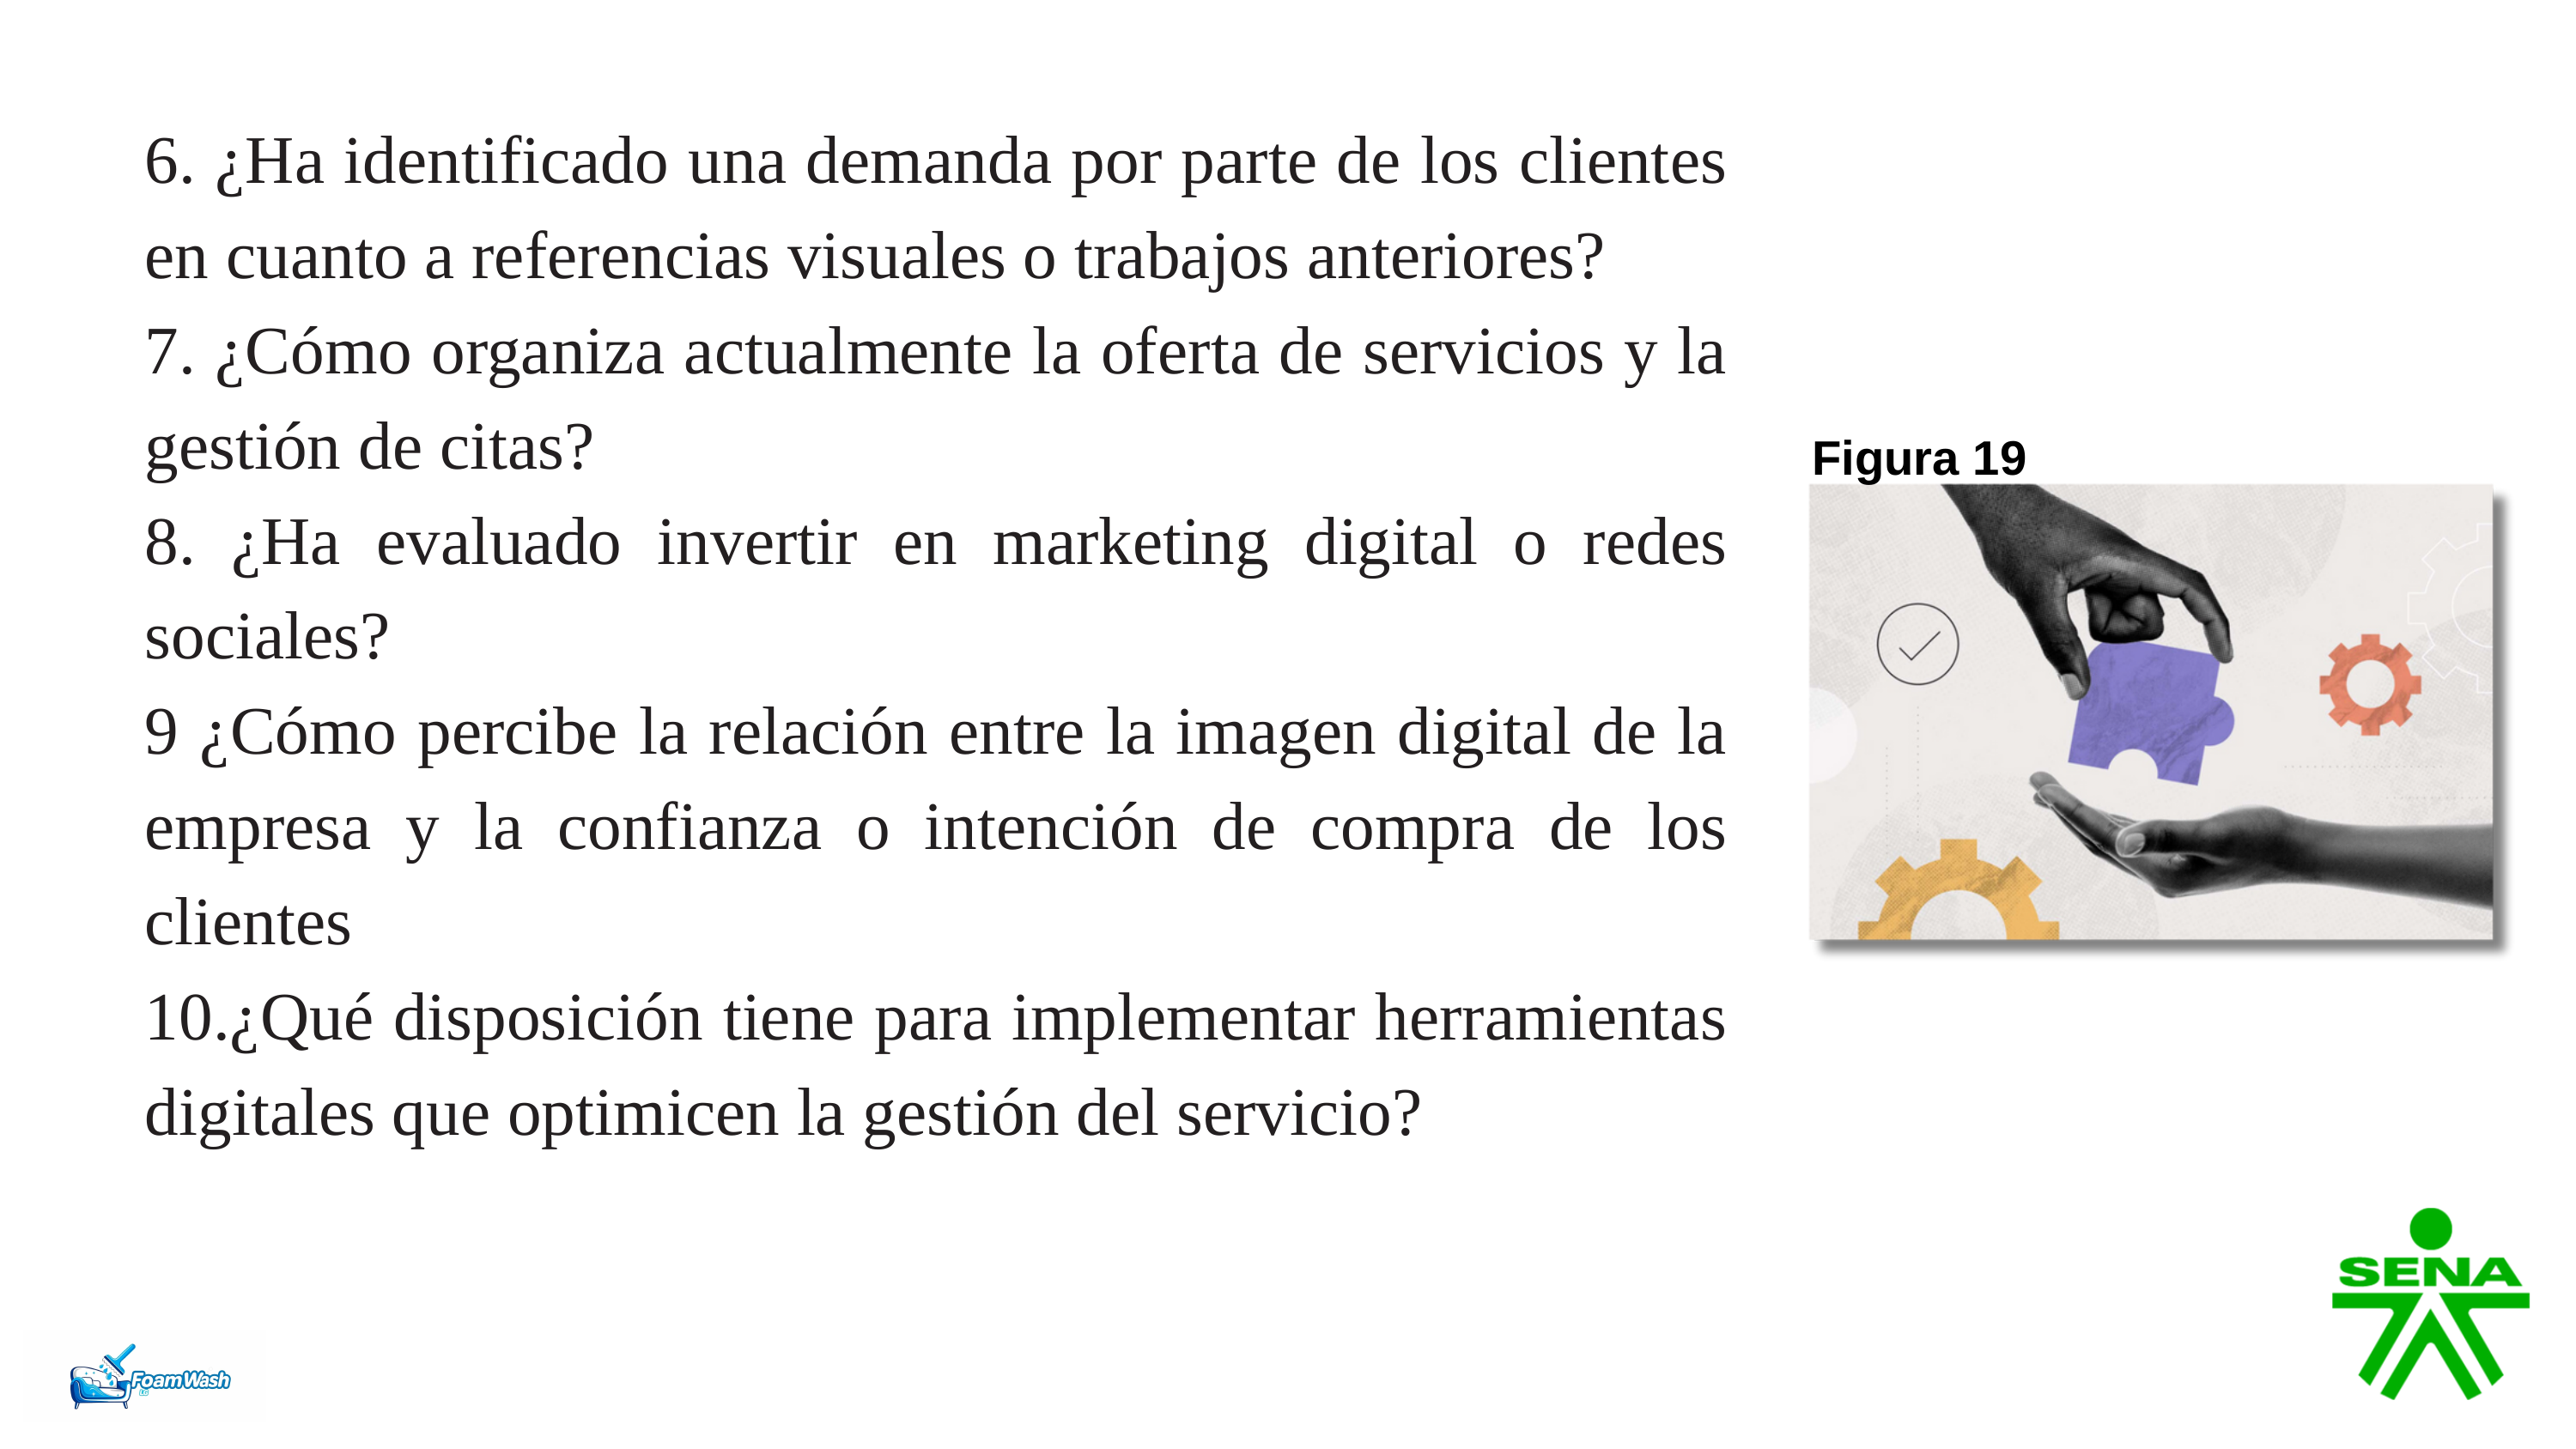

6. ¿Ha identificado una demanda por parte de los clientes en cuanto a referencias visuales o trabajos anteriores?
7. ¿Cómo organiza actualmente la oferta de servicios y la gestión de citas?
8. ¿Ha evaluado invertir en marketing digital o redes sociales?
9 ¿Cómo percibe la relación entre la imagen digital de la empresa y la confianza o intención de compra de los clientes
10.¿Qué disposición tiene para implementar herramientas digitales que optimicen la gestión del servicio?
Figura 19